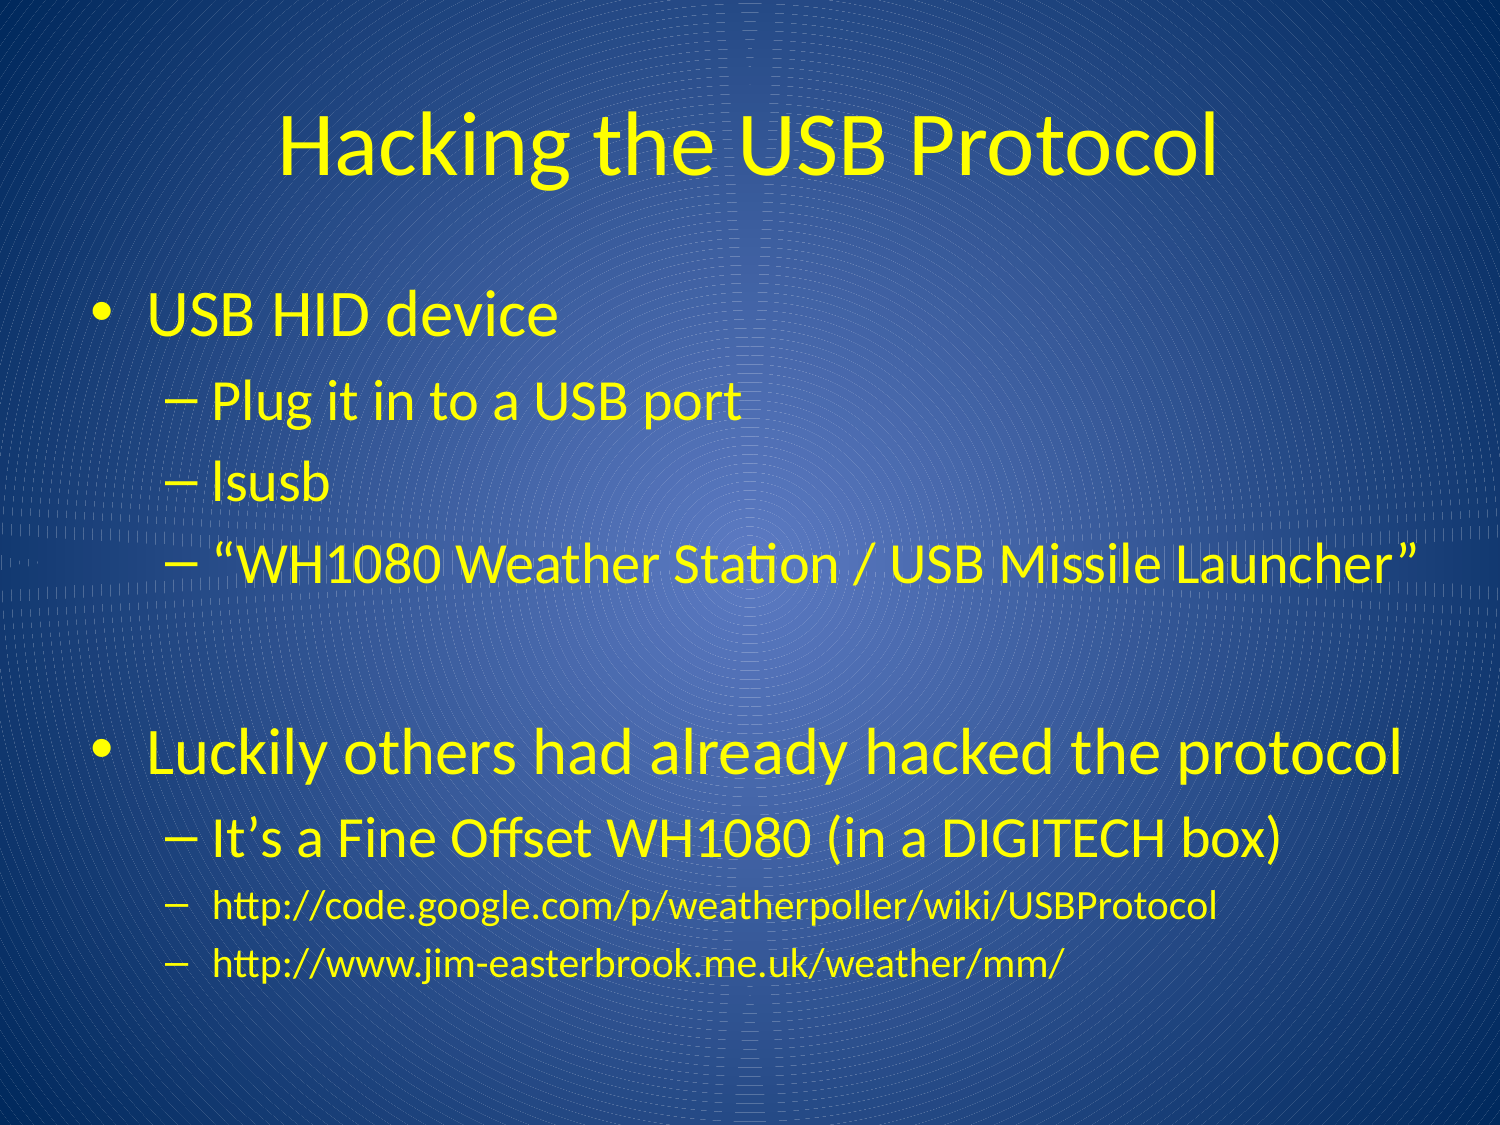

# Hacking the USB Protocol
USB HID device
Plug it in to a USB port
lsusb
“WH1080 Weather Station / USB Missile Launcher”

Luckily others had already hacked the protocol
It’s a Fine Offset WH1080 (in a DIGITECH box)
http://code.google.com/p/weatherpoller/wiki/USBProtocol
http://www.jim-easterbrook.me.uk/weather/mm/